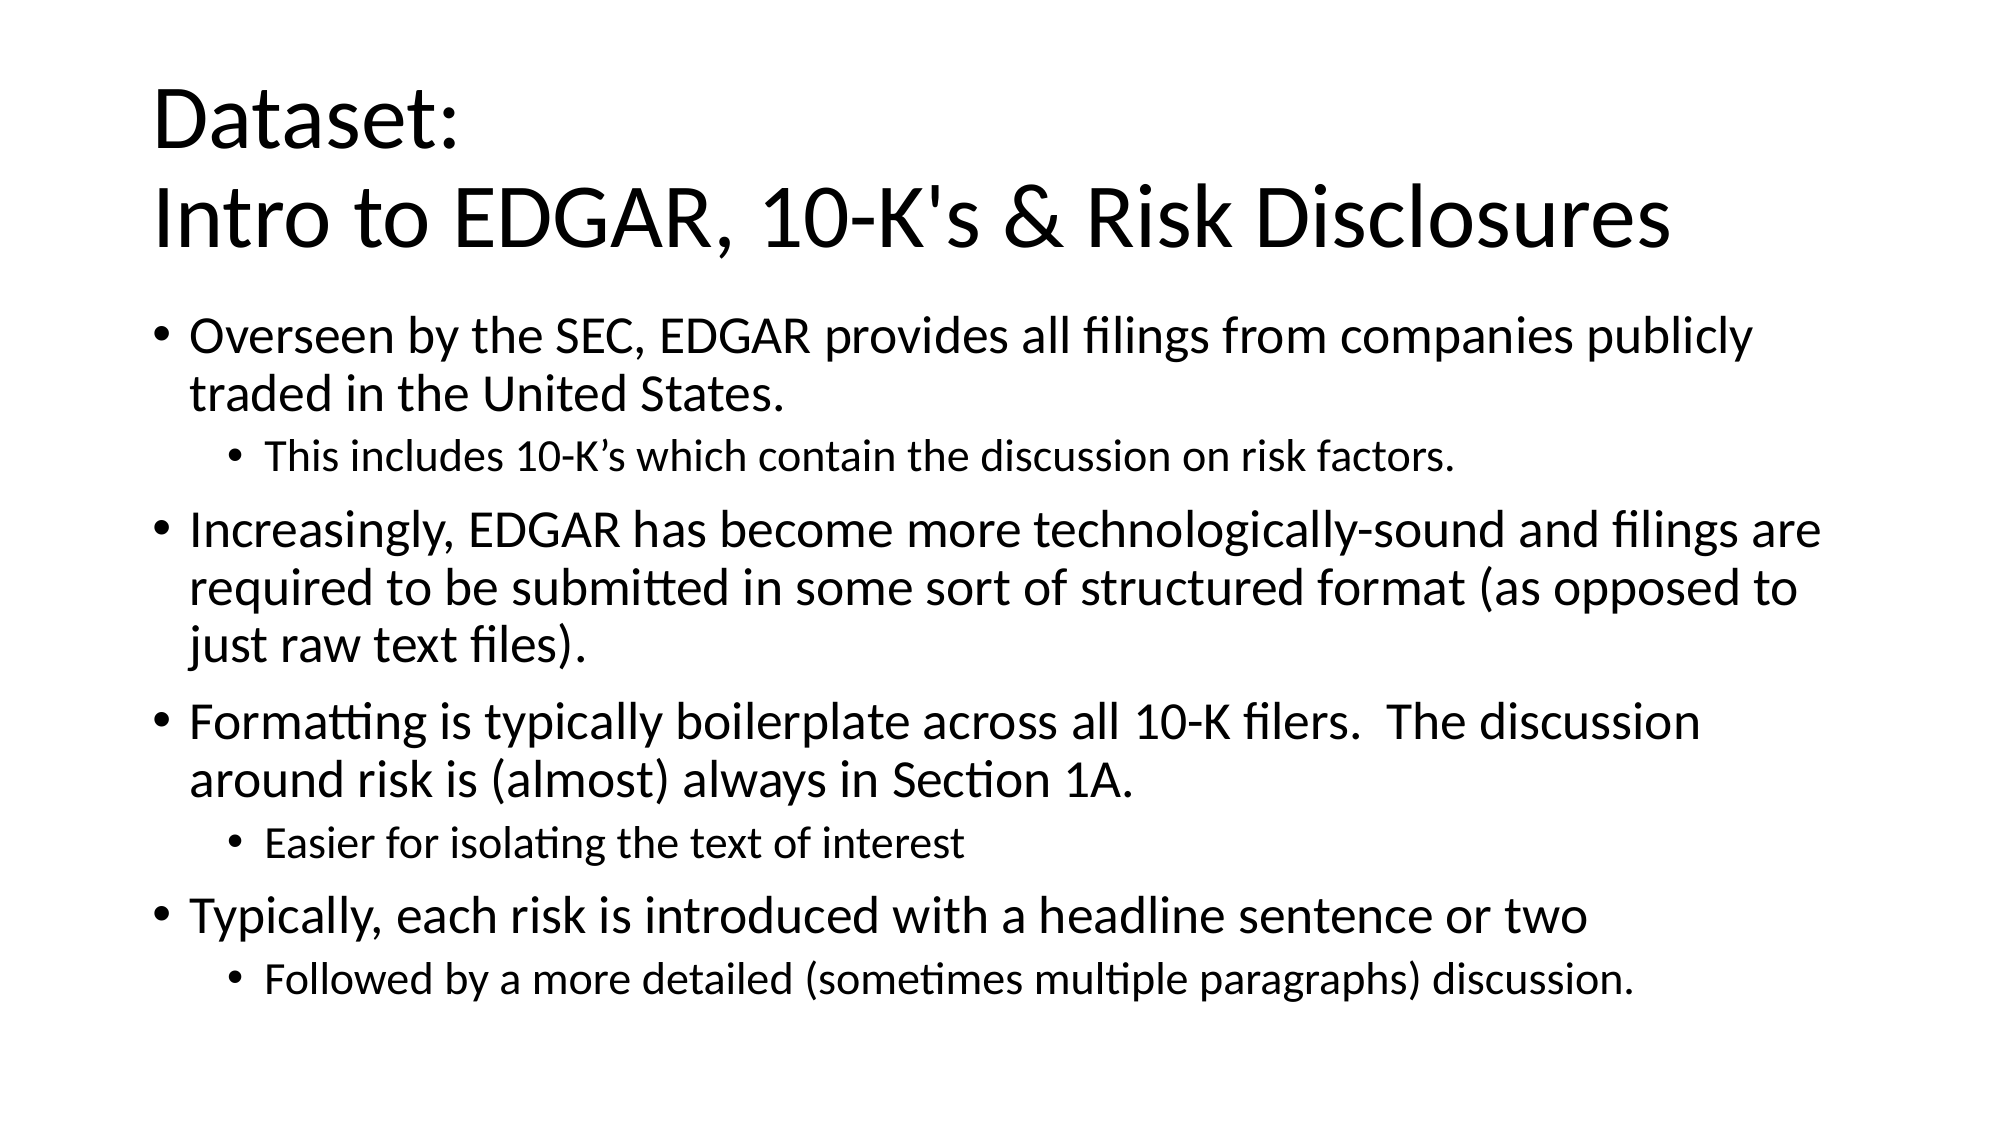

# Dataset: Intro to EDGAR, 10-K's & Risk Disclosures
Overseen by the SEC, EDGAR provides all filings from companies publicly traded in the United States.
This includes 10-K’s which contain the discussion on risk factors.
Increasingly, EDGAR has become more technologically-sound and filings are required to be submitted in some sort of structured format (as opposed to just raw text files).
Formatting is typically boilerplate across all 10-K filers.  The discussion around risk is (almost) always in Section 1A.
Easier for isolating the text of interest
Typically, each risk is introduced with a headline sentence or two
Followed by a more detailed (sometimes multiple paragraphs) discussion.